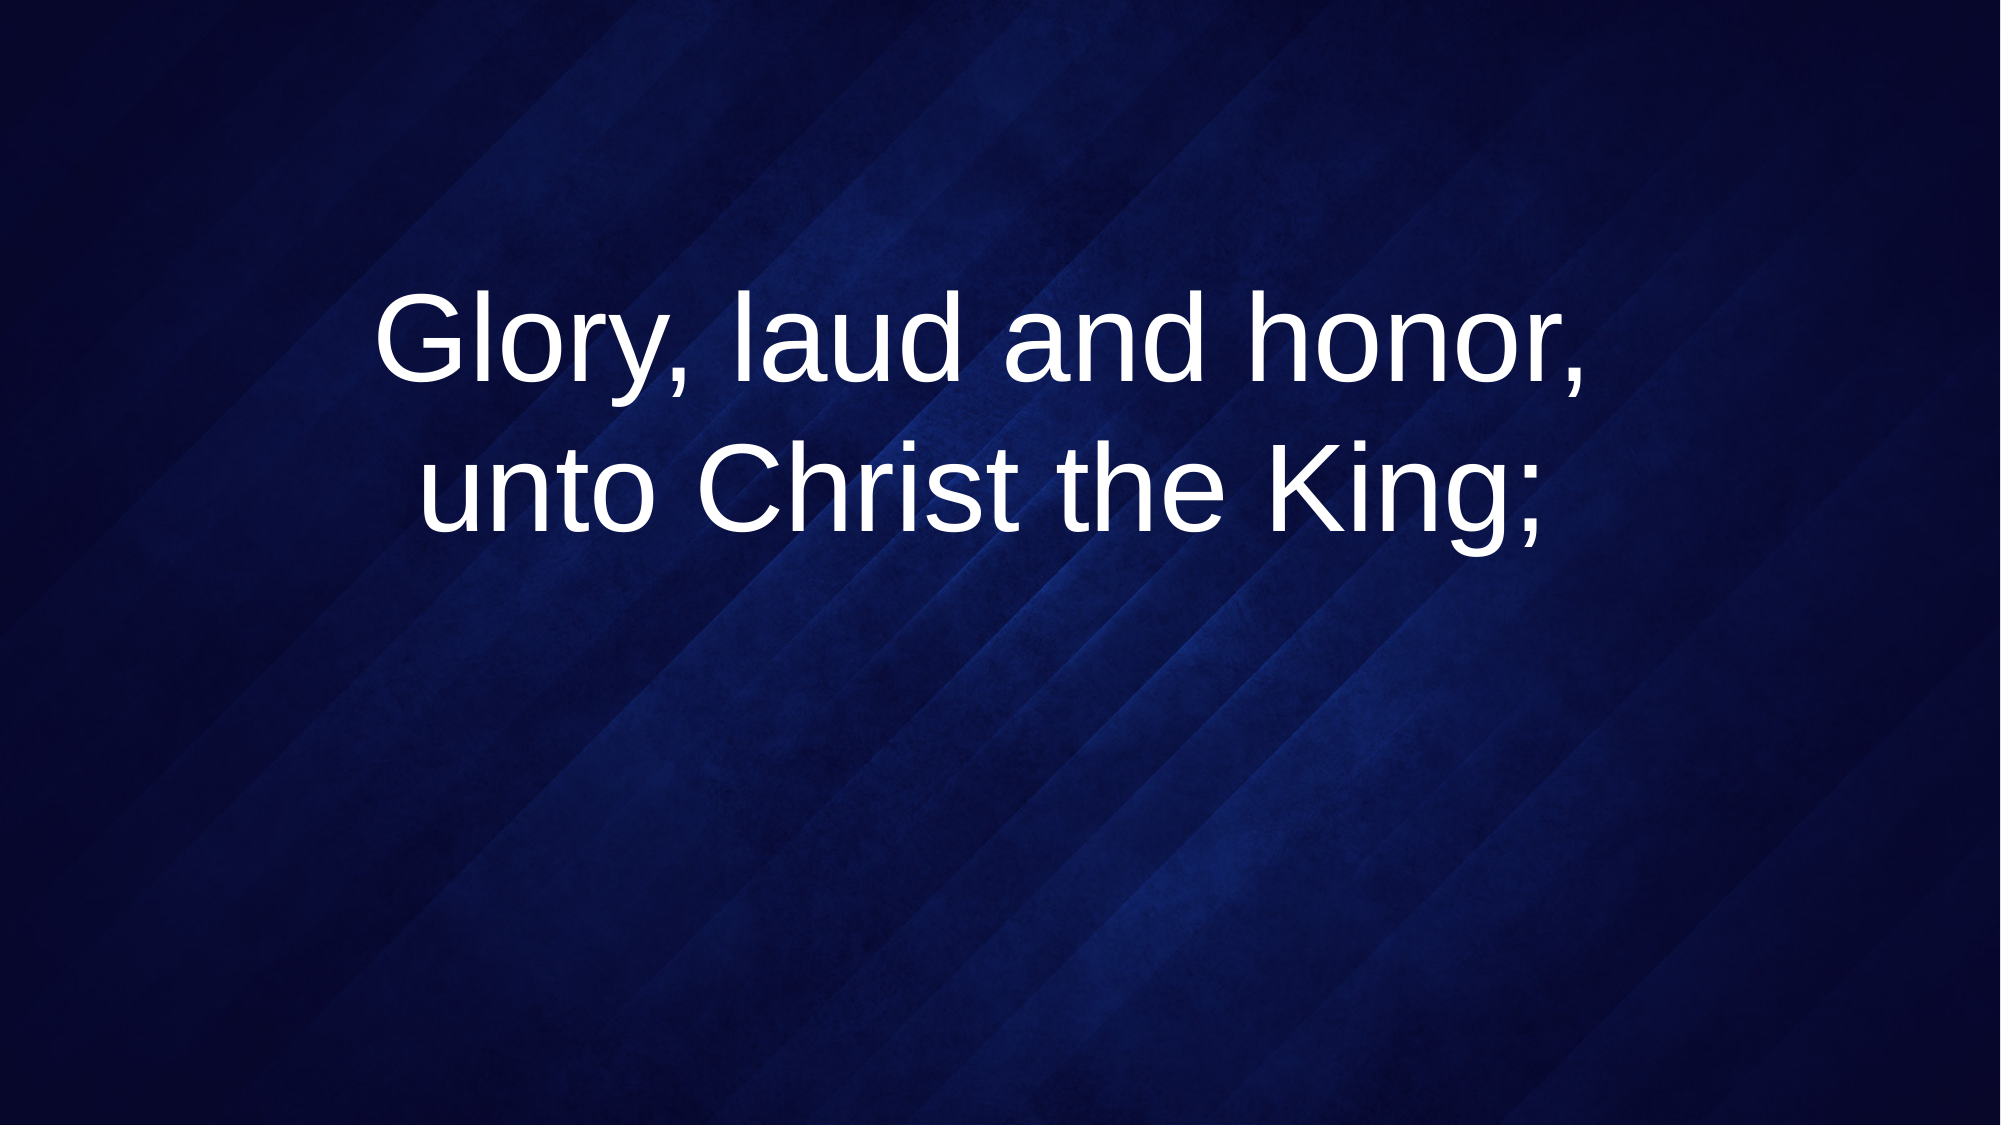

# Glory, laud and honor, unto Christ the King;